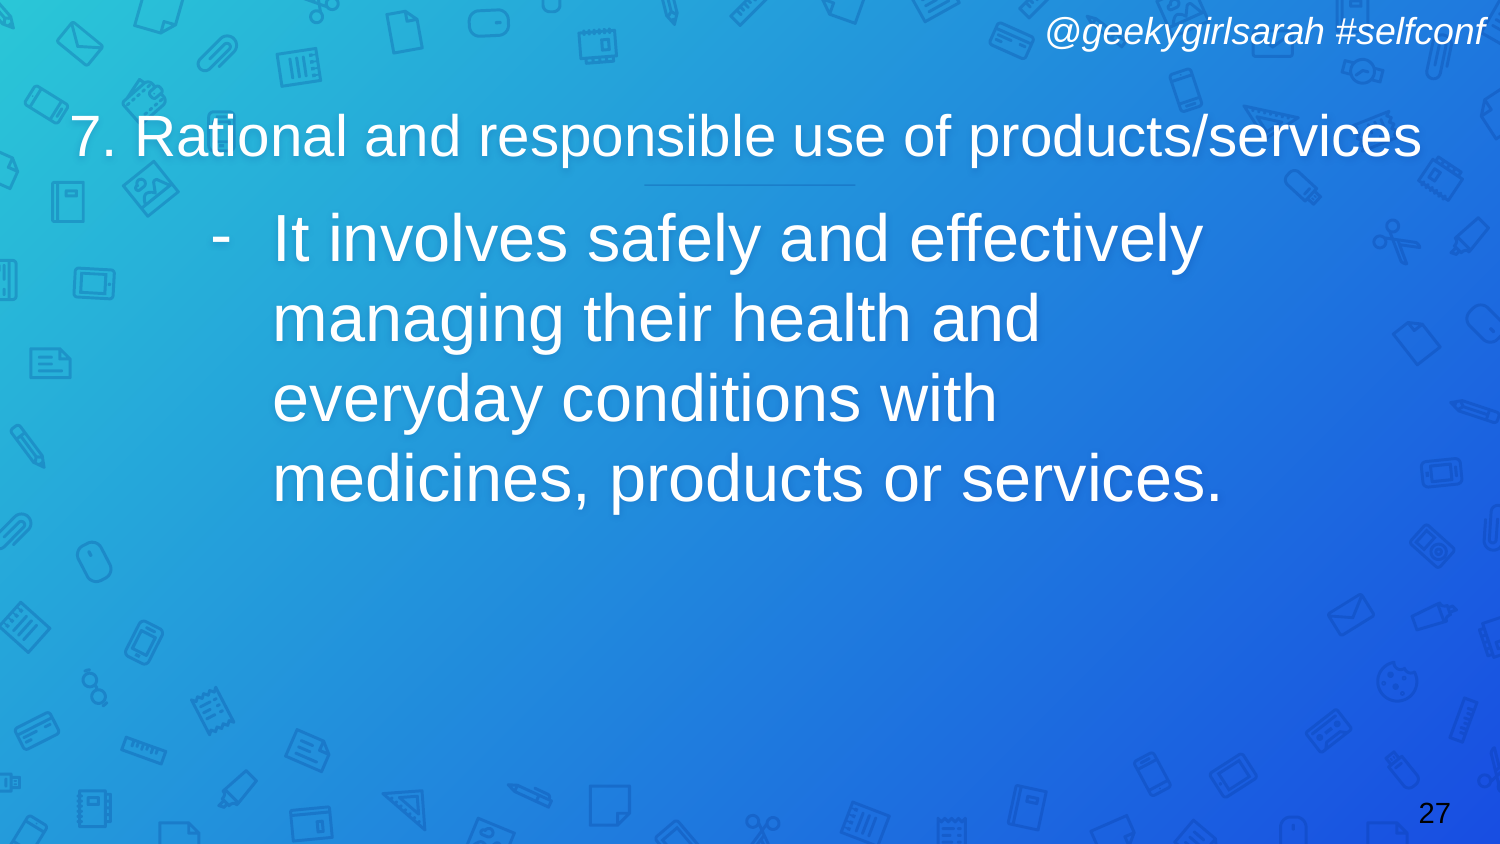

# 7. Rational and responsible use of products/services
It involves safely and effectively managing their health and everyday conditions with medicines, products or services.
27